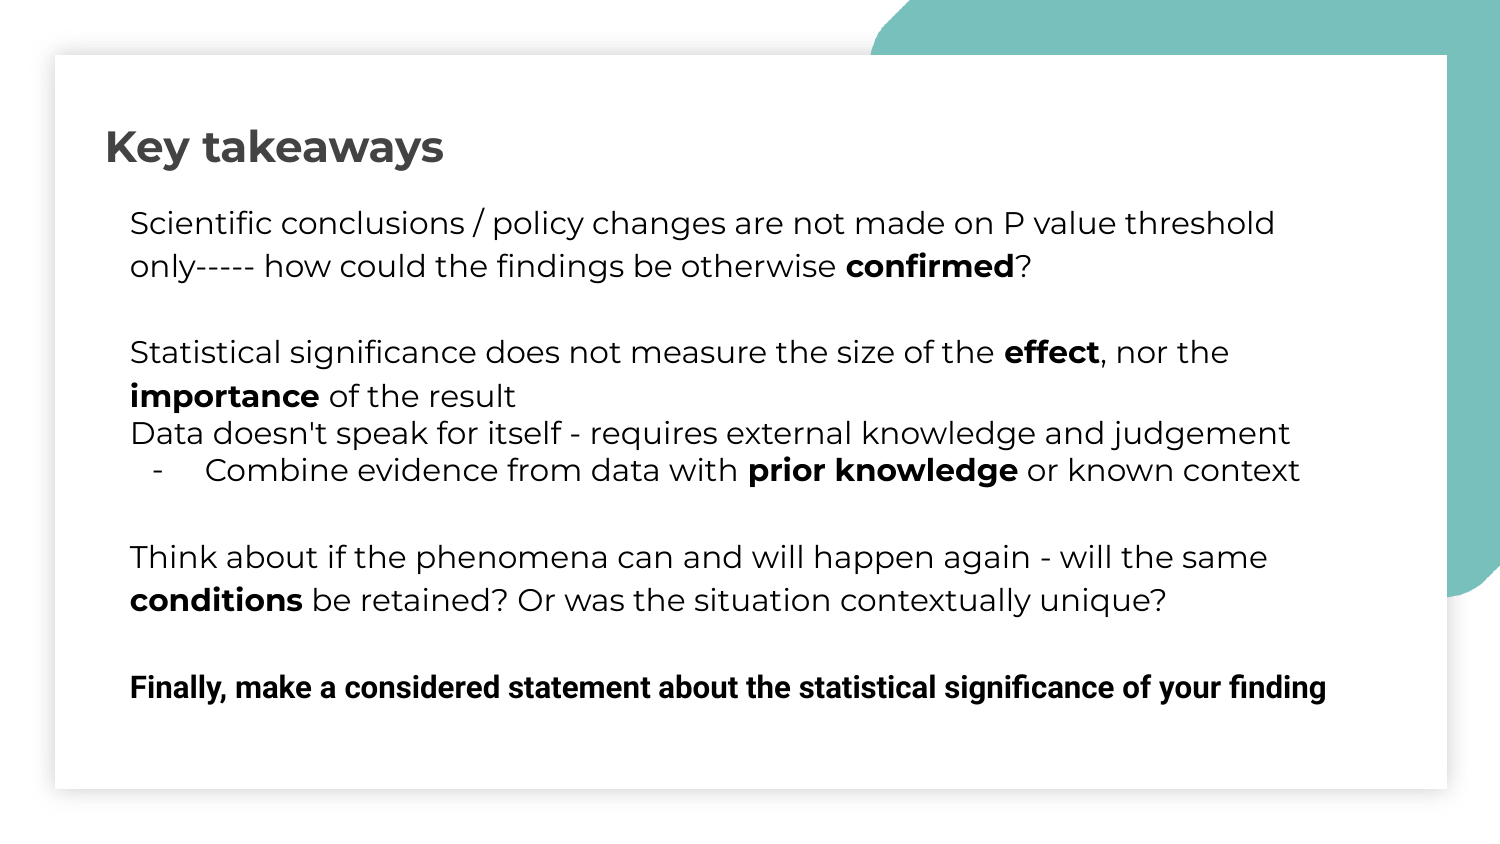

Key takeaways
Scientific conclusions / policy changes are not made on P value threshold only----- how could the findings be otherwise confirmed?
Statistical significance does not measure the size of the effect, nor the importance of the result
Data doesn't speak for itself - requires external knowledge and judgement
Combine evidence from data with prior knowledge or known context
Think about if the phenomena can and will happen again - will the same conditions be retained? Or was the situation contextually unique?
Finally, make a considered statement about the statistical significance of your finding